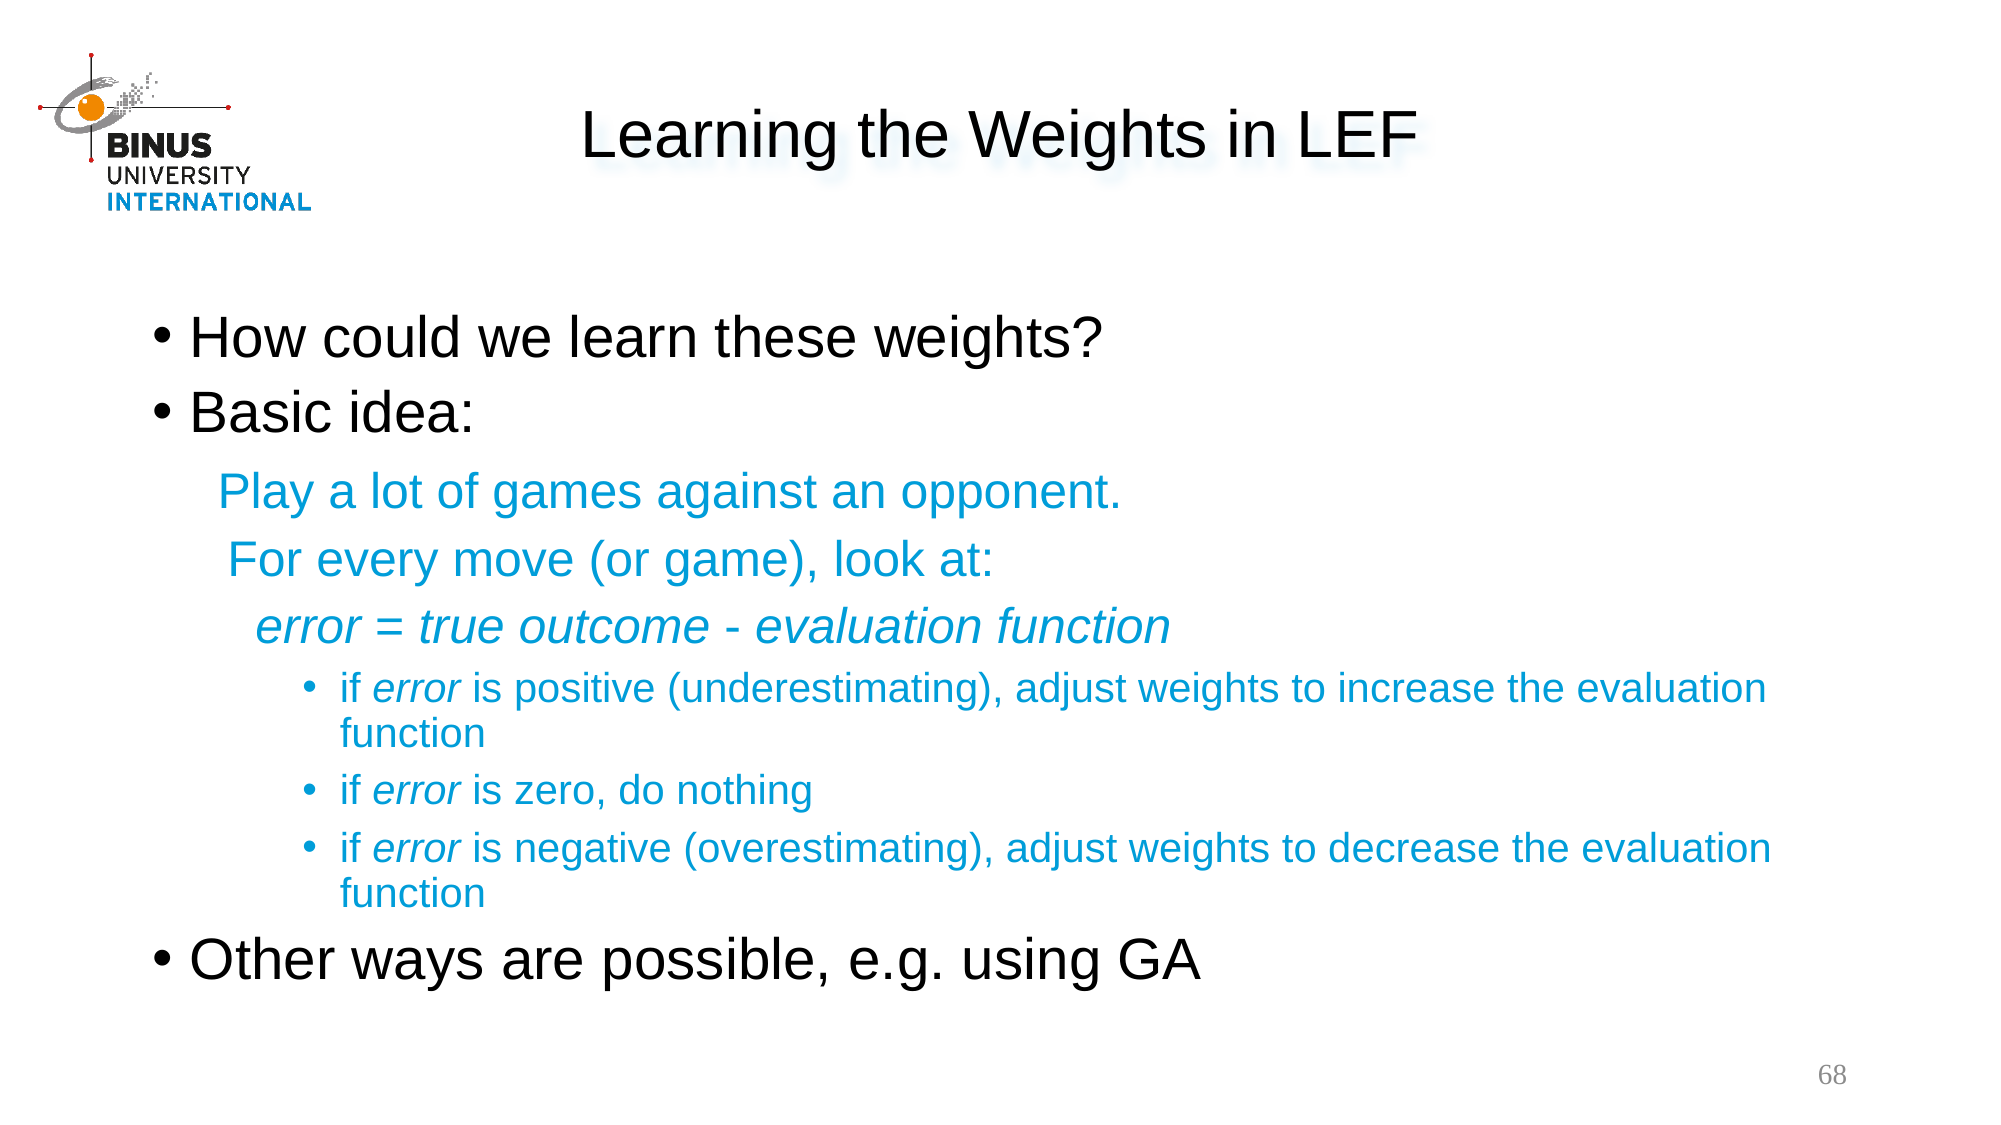

Learning the Weights in LEF
How could we learn these weights?
Basic idea:
    Play a lot of games against an opponent.
For every move (or game), look at:
  error = true outcome - evaluation function
if error is positive (underestimating), adjust weights to increase the evaluation function
if error is zero, do nothing
if error is negative (overestimating), adjust weights to decrease the evaluation function
Other ways are possible, e.g. using GA
68